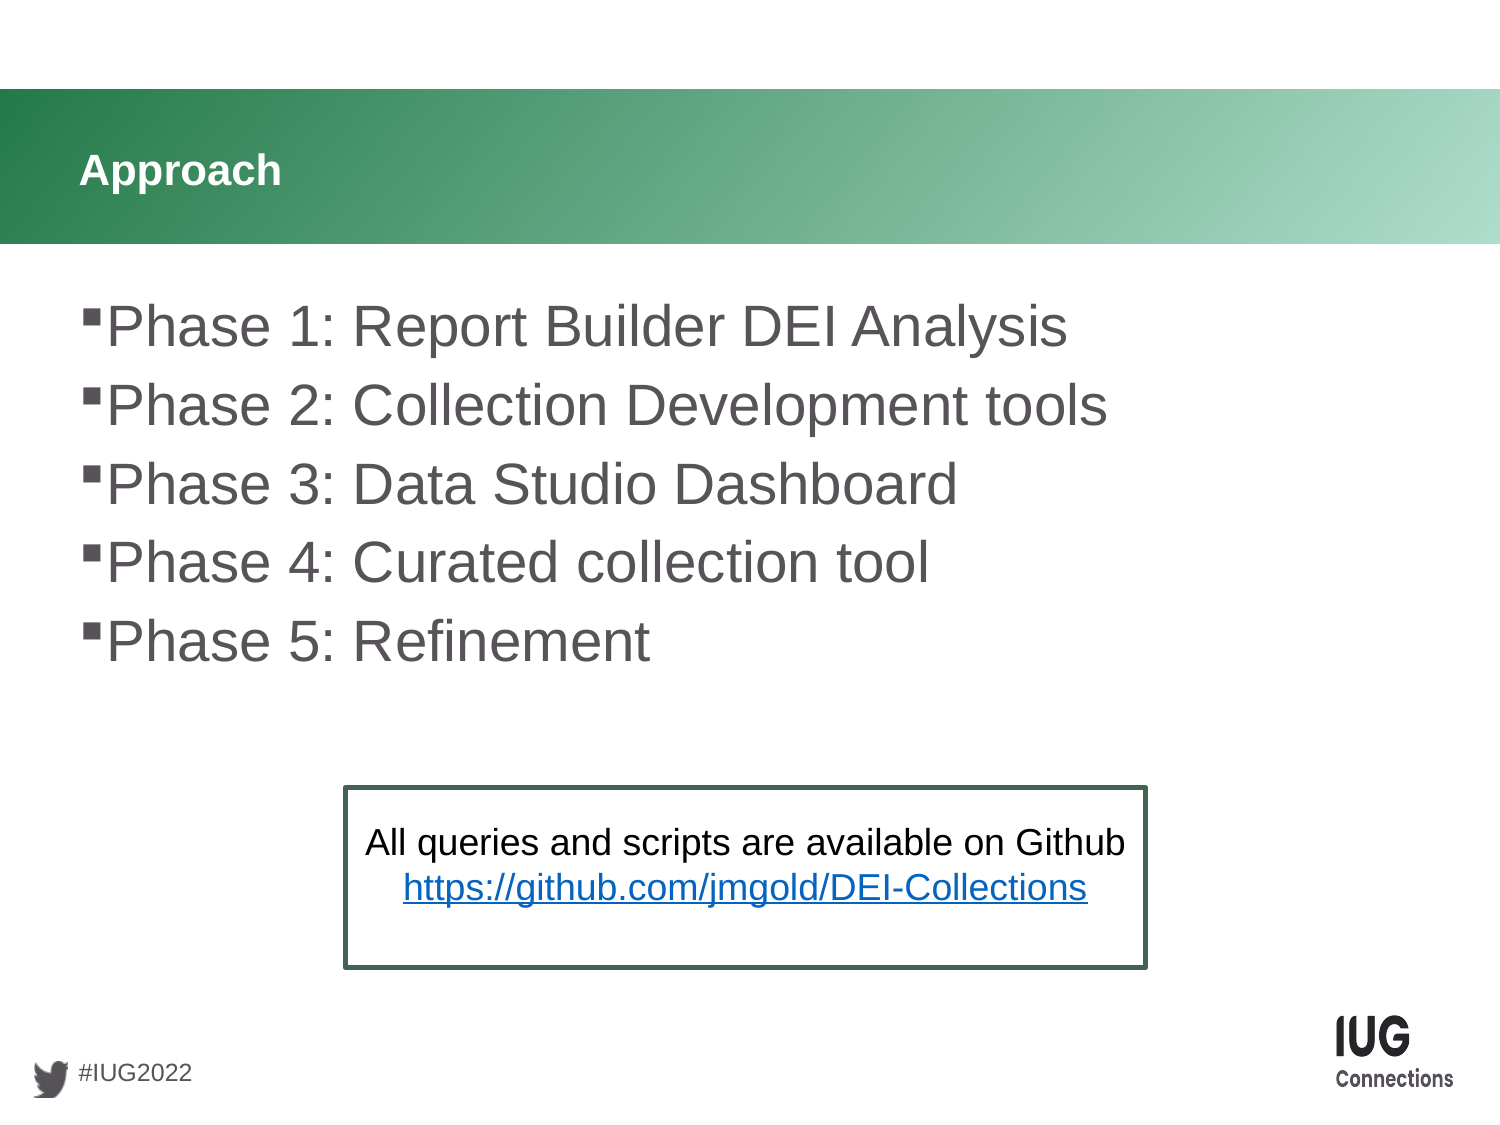

# Approach
Phase 1: Report Builder DEI Analysis
Phase 2: Collection Development tools
Phase 3: Data Studio Dashboard
Phase 4: Curated collection tool
Phase 5: Refinement

All queries and scripts are available on Github
https://github.com/jmgold/DEI-Collections